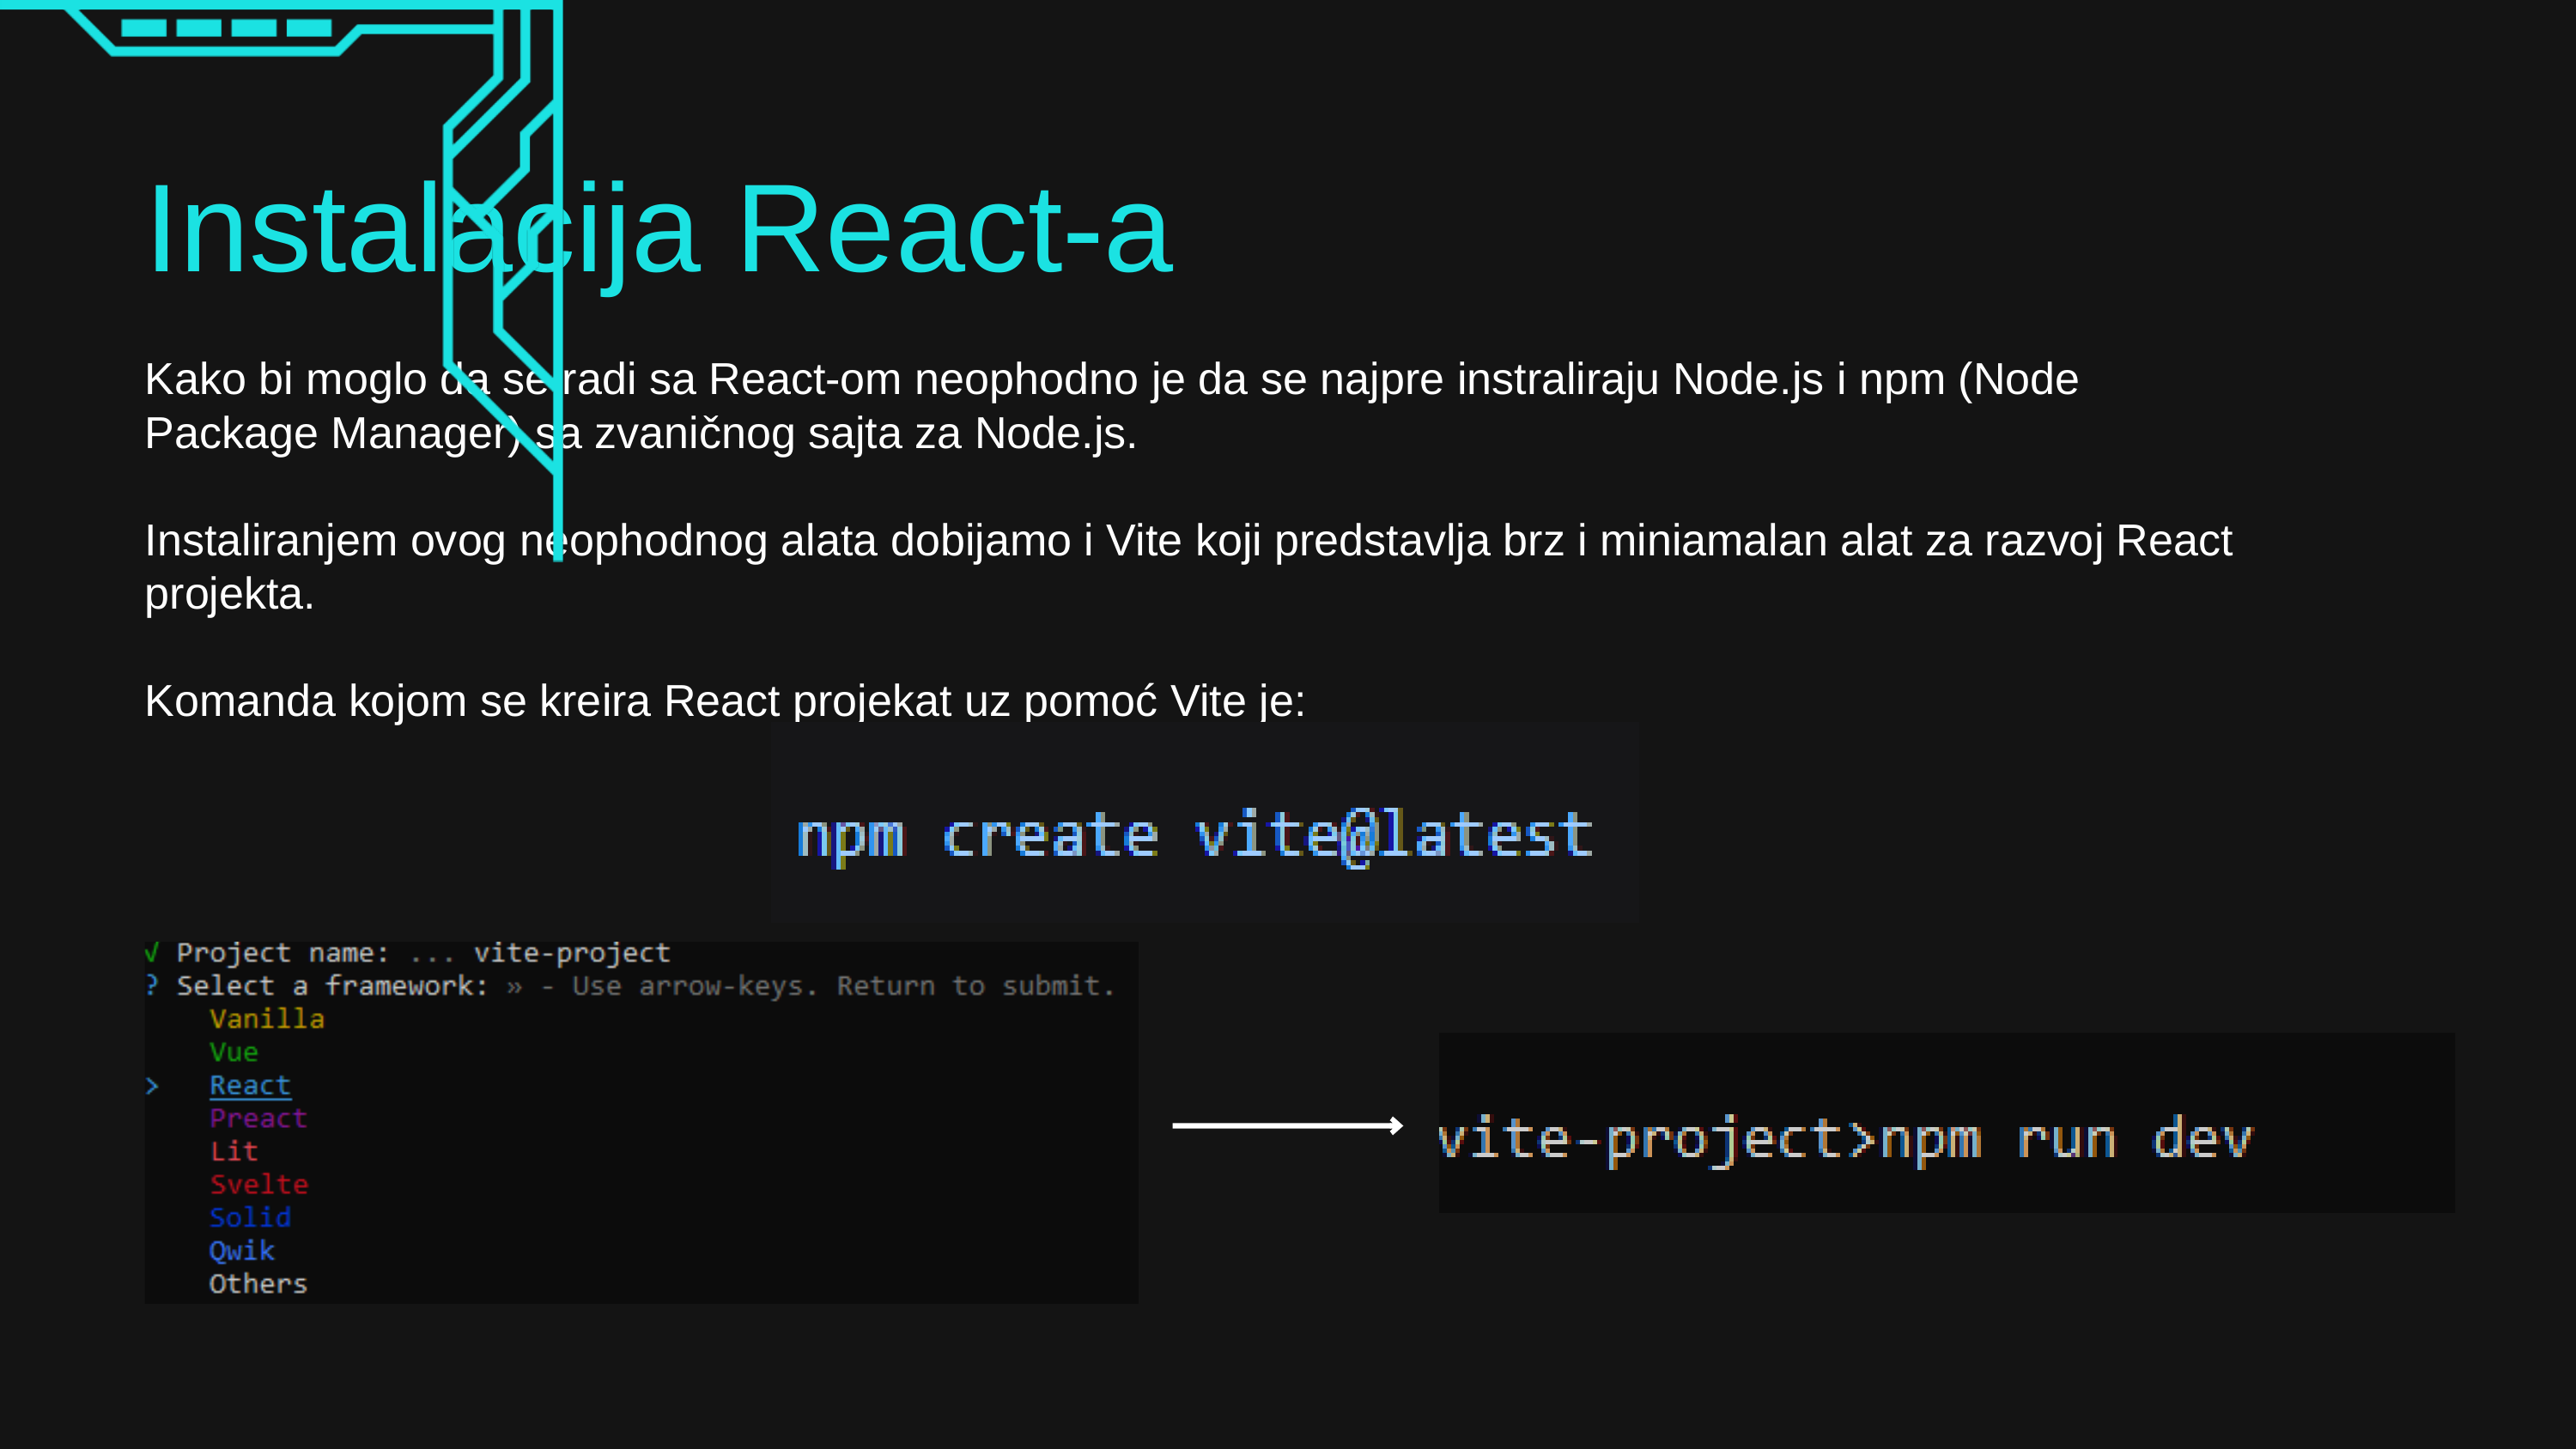

Instalacija React-a

Kako bi moglo da se radi sa React-om neophodno je da se najpre instraliraju Node.js i npm (Node Package Manager) sa zvaničnog sajta za Node.js.

Instaliranjem ovog neophodnog alata dobijamo i Vite koji predstavlja brz i miniamalan alat za razvoj React projekta.

Komanda kojom se kreira React projekat uz pomoć Vite je: